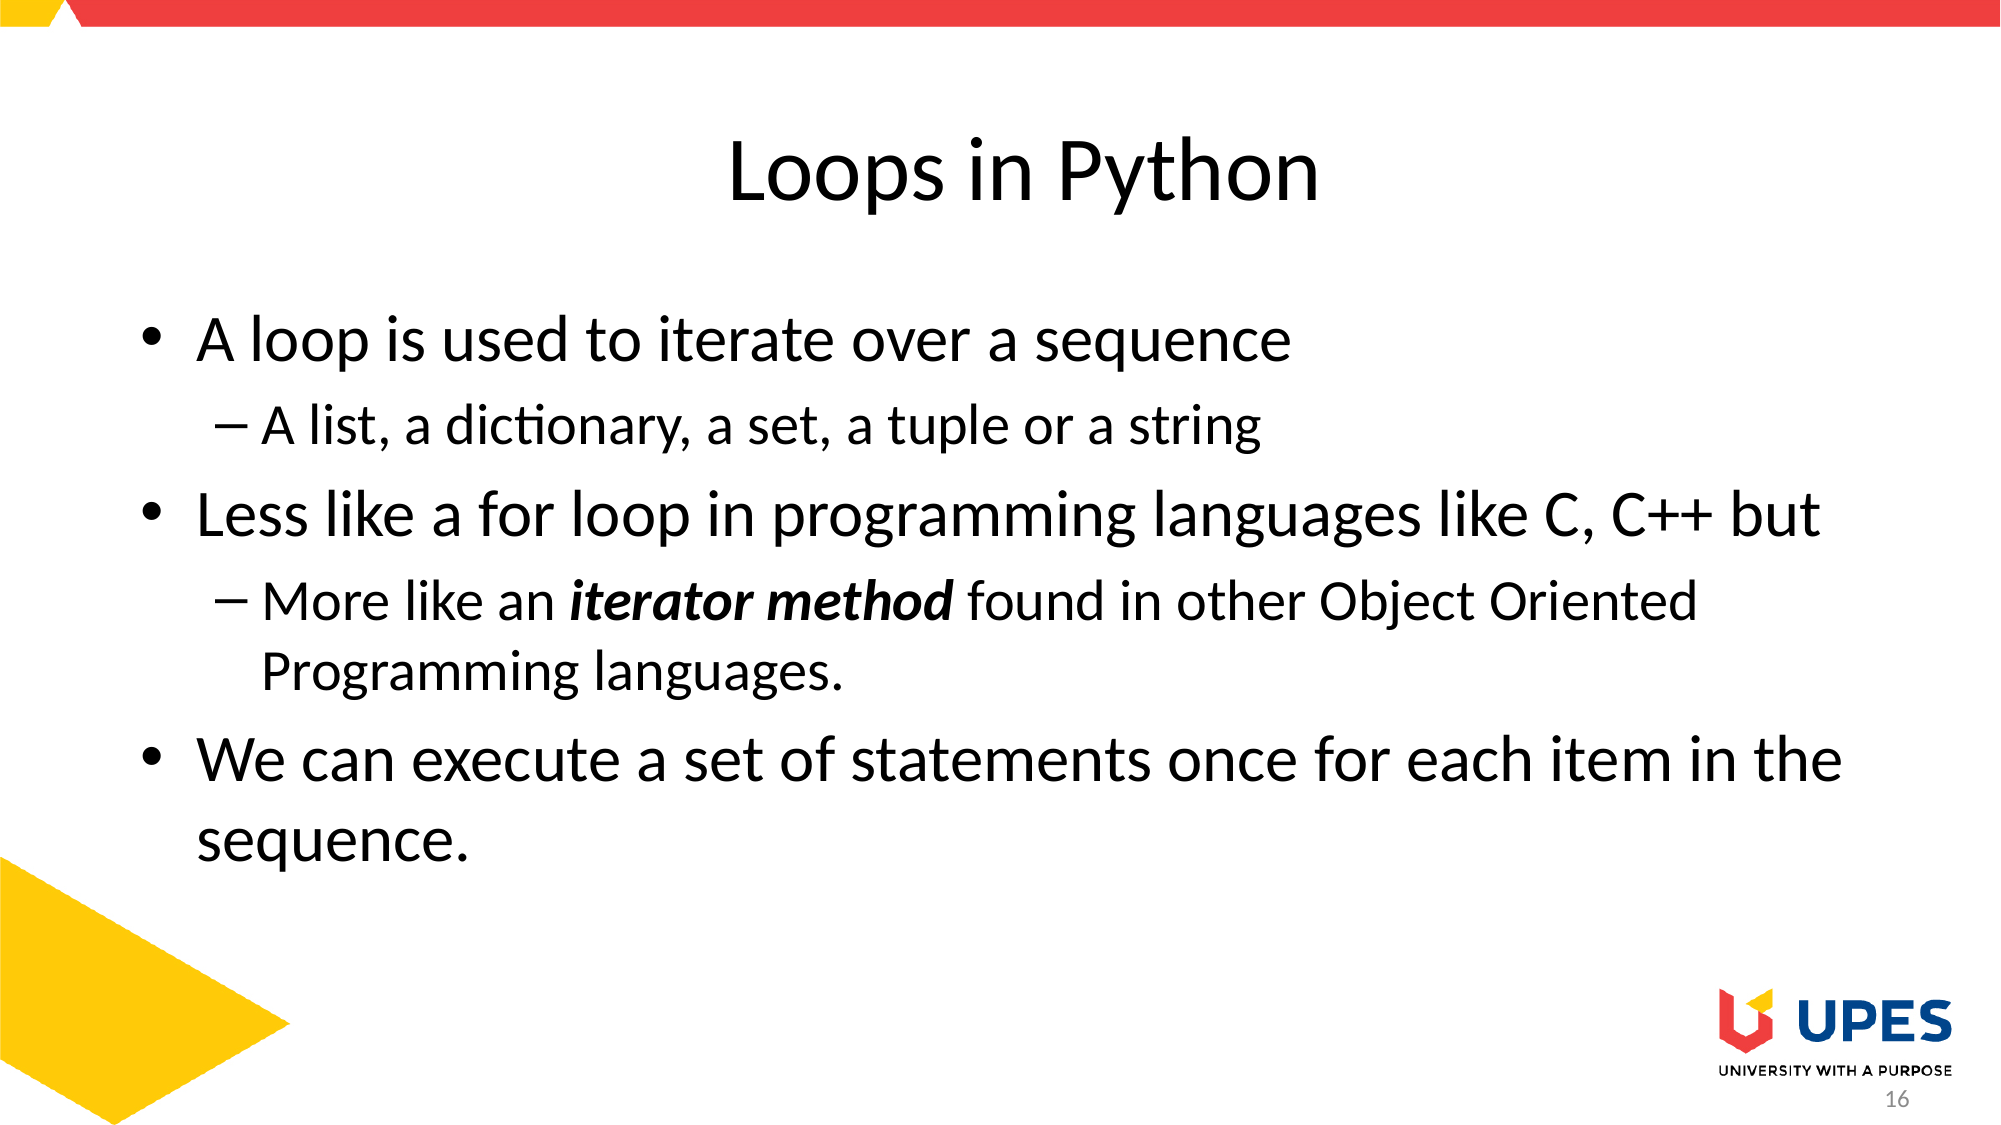

# Loops in Python
A loop is used to iterate over a sequence
A list, a dictionary, a set, a tuple or a string
Less like a for loop in programming languages like C, C++ but
More like an iterator method found in other Object Oriented Programming languages.
We can execute a set of statements once for each item in the sequence.